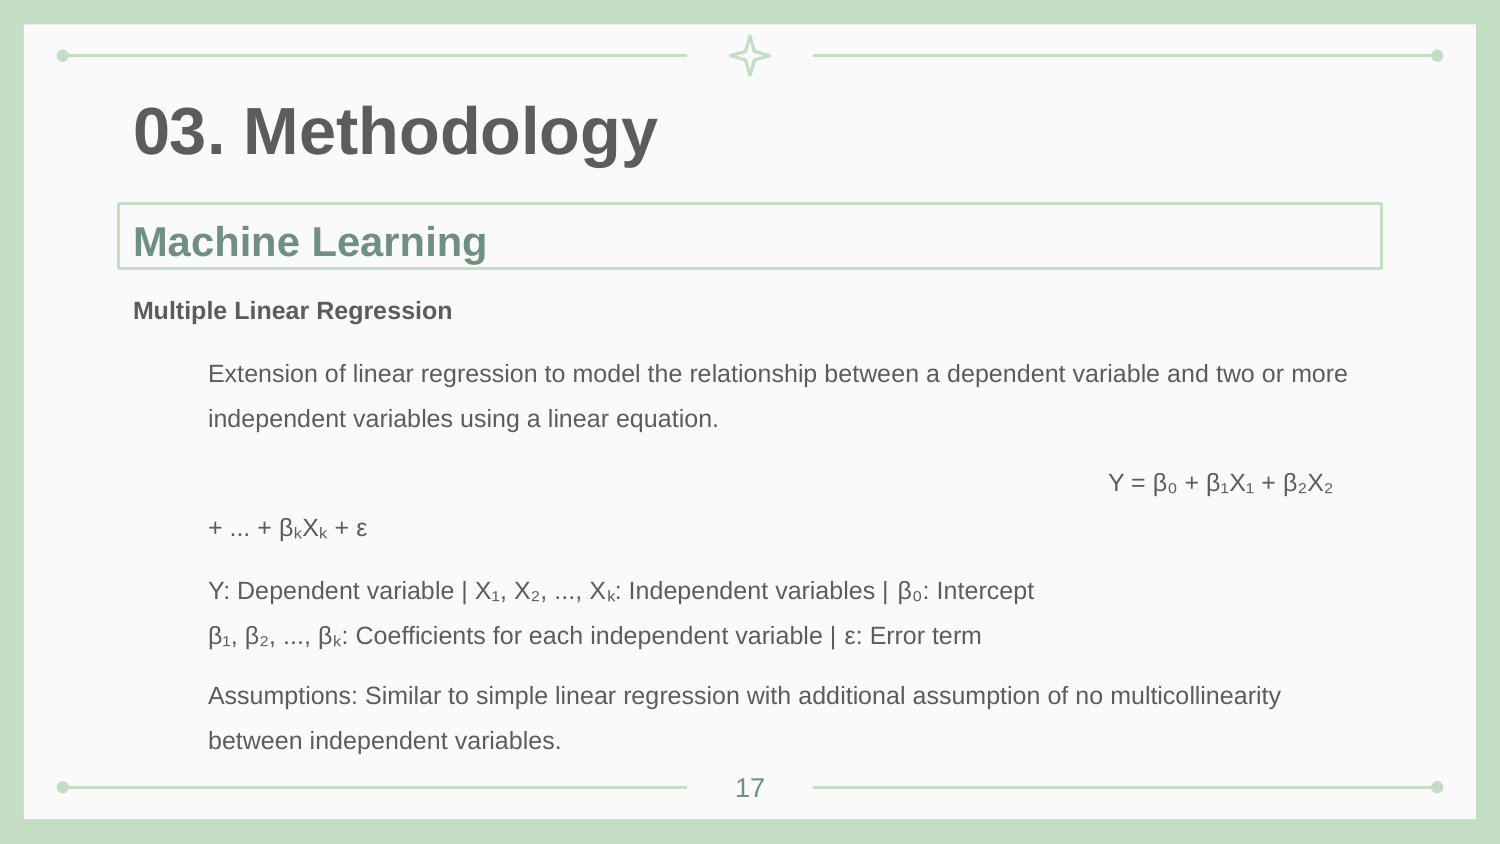

# 03. Methodology
Machine Learning
Multiple Linear Regression

Extension of linear regression to model the relationship between a dependent variable and two or more independent variables using a linear equation.

						Y = β₀ + β₁X₁ + β₂X₂ + ... + βₖXₖ + ε

Y: Dependent variable | X₁, X₂, ..., Xₖ: Independent variables | β₀: Intercept
β₁, β₂, ..., βₖ: Coefficients for each independent variable | ε: Error term

Assumptions: Similar to simple linear regression with additional assumption of no multicollinearity between independent variables.
17